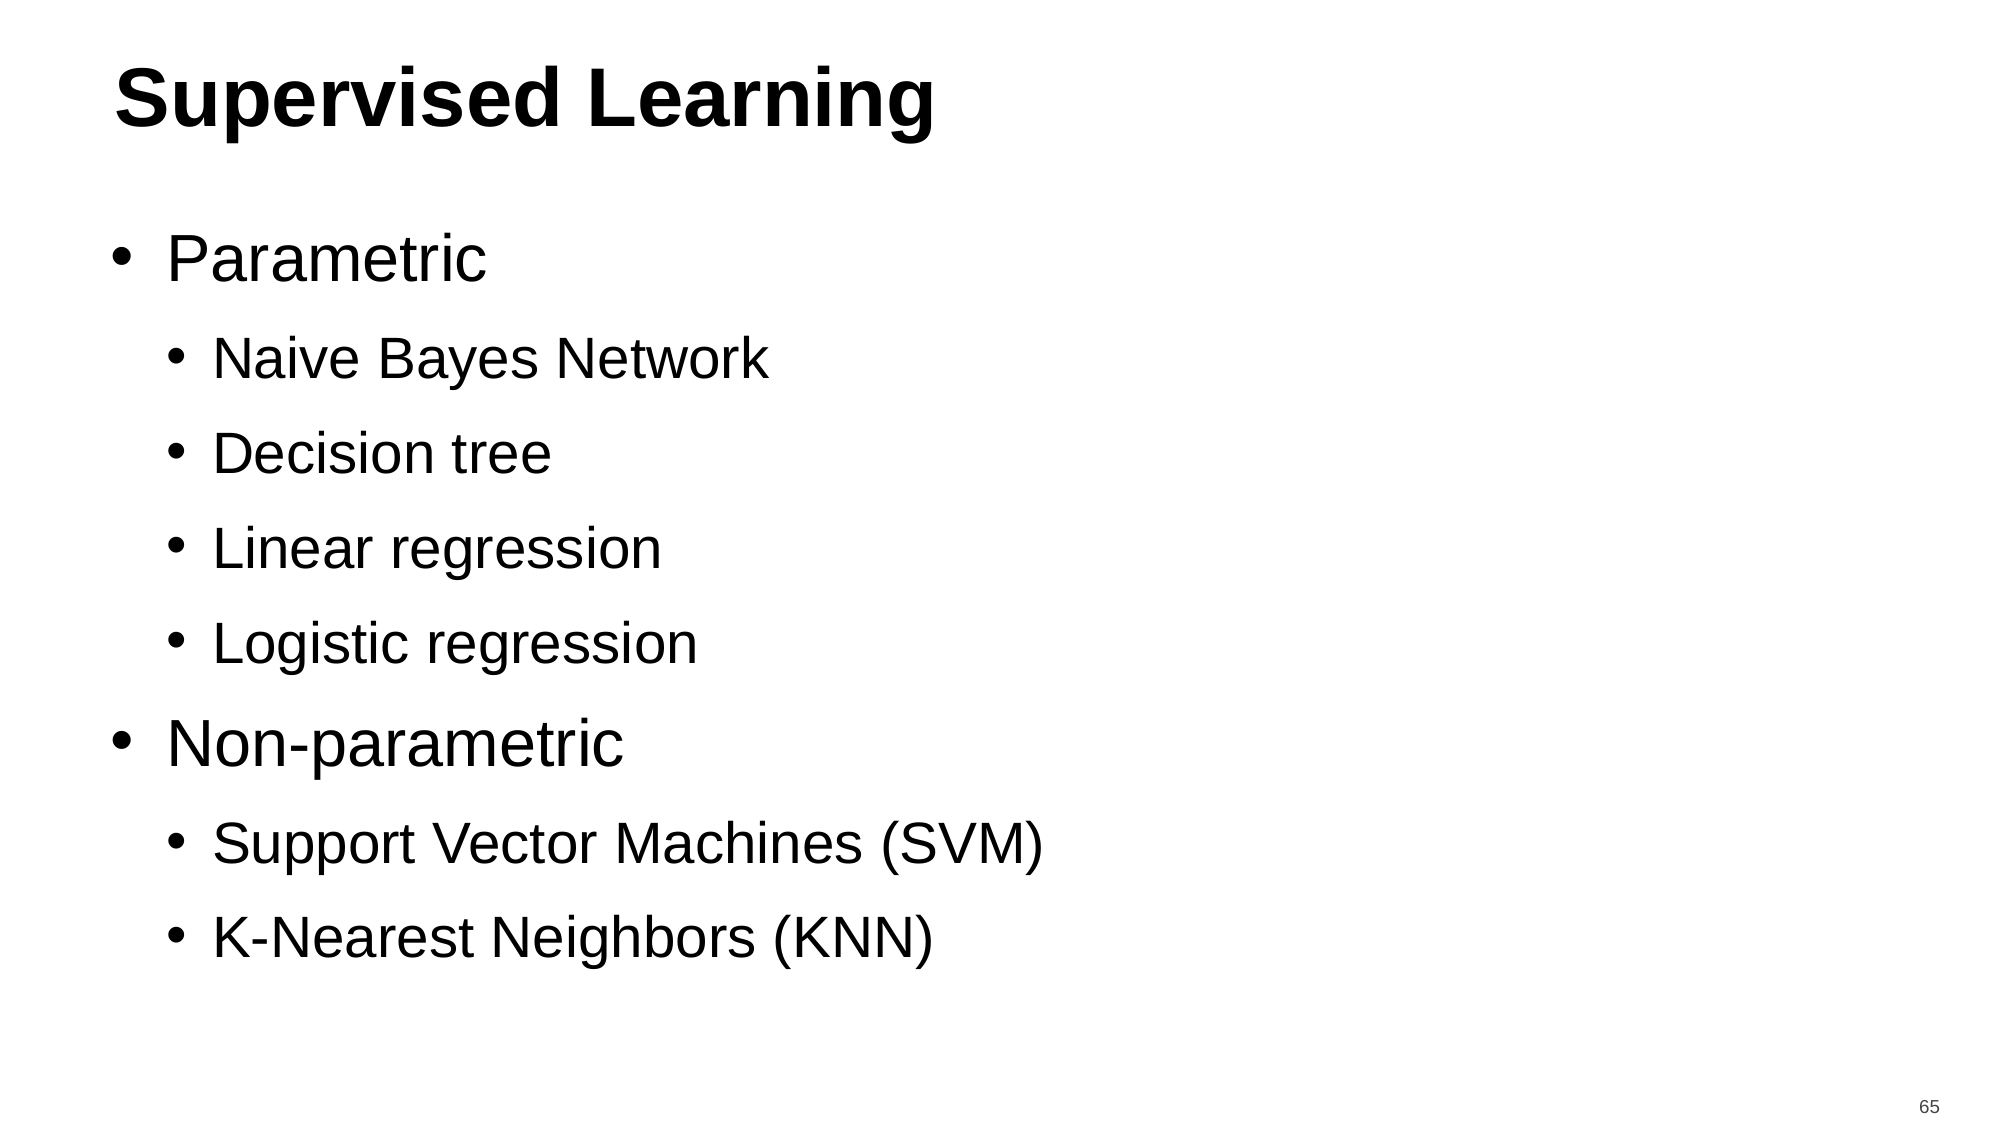

# Supervised Learning
Parametric
Naive Bayes Network
Decision tree
Linear regression
Logistic regression
Non-parametric
Support Vector Machines (SVM)
K-Nearest Neighbors (KNN)

65